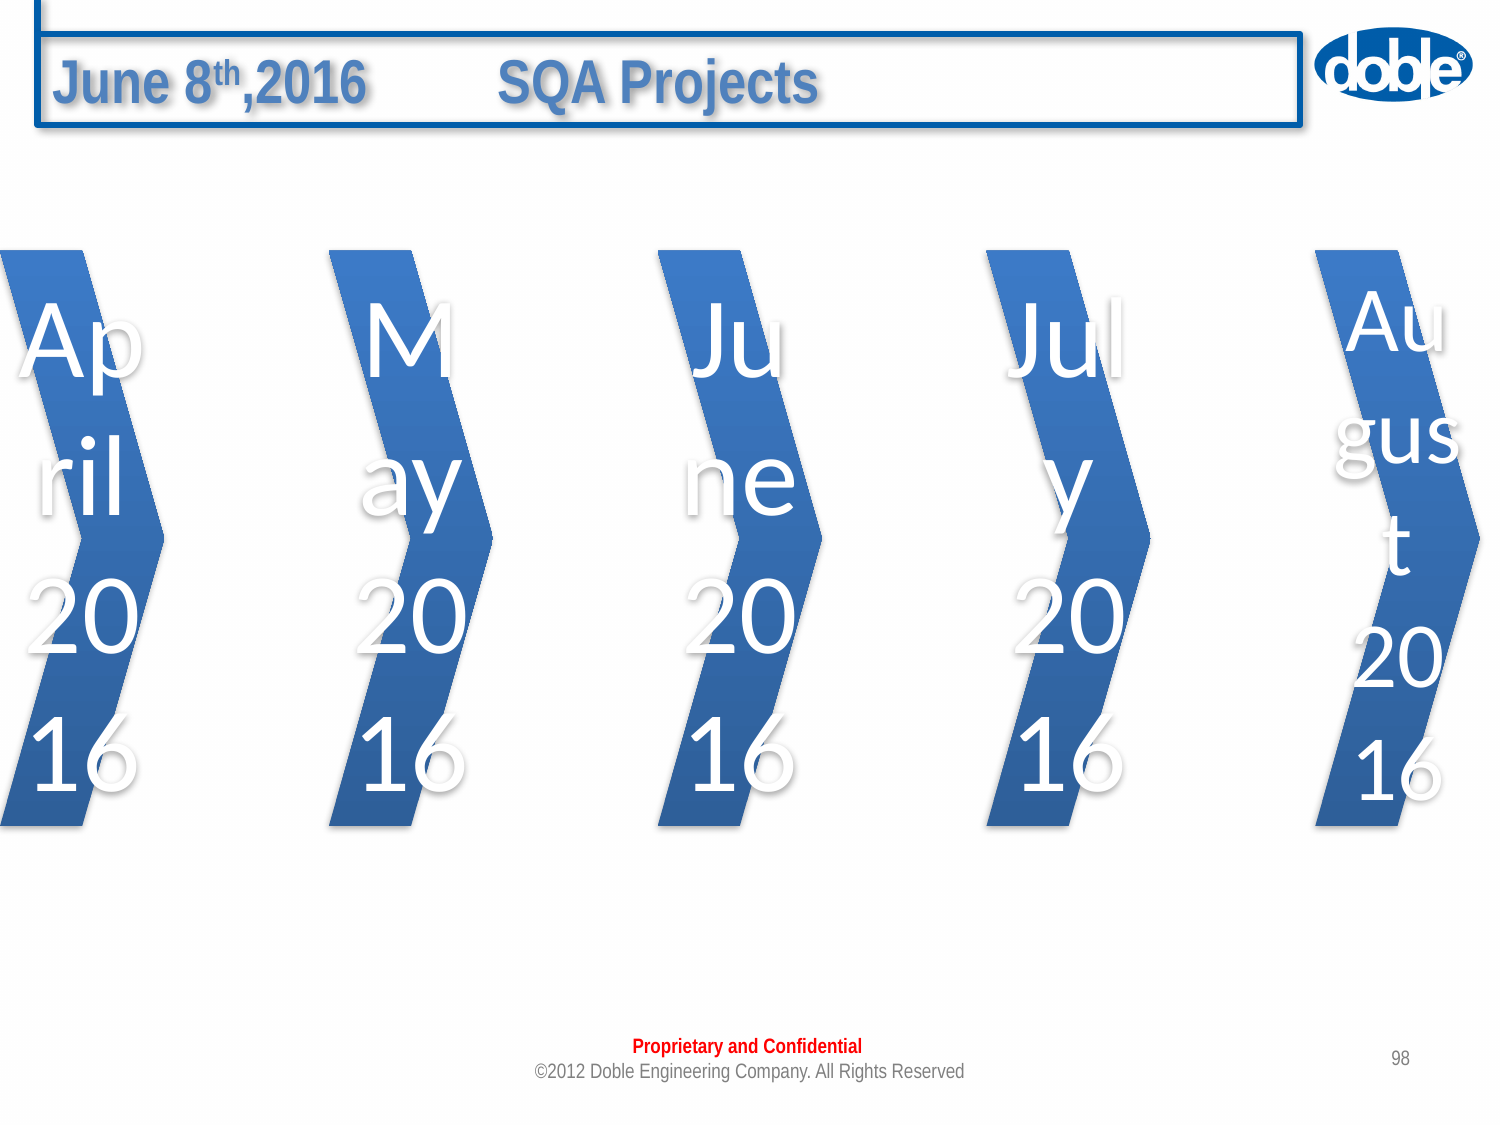

# June 8th,2016					SQA Projects
May 2016
June 2016
April 2016
July 2016
August 2016